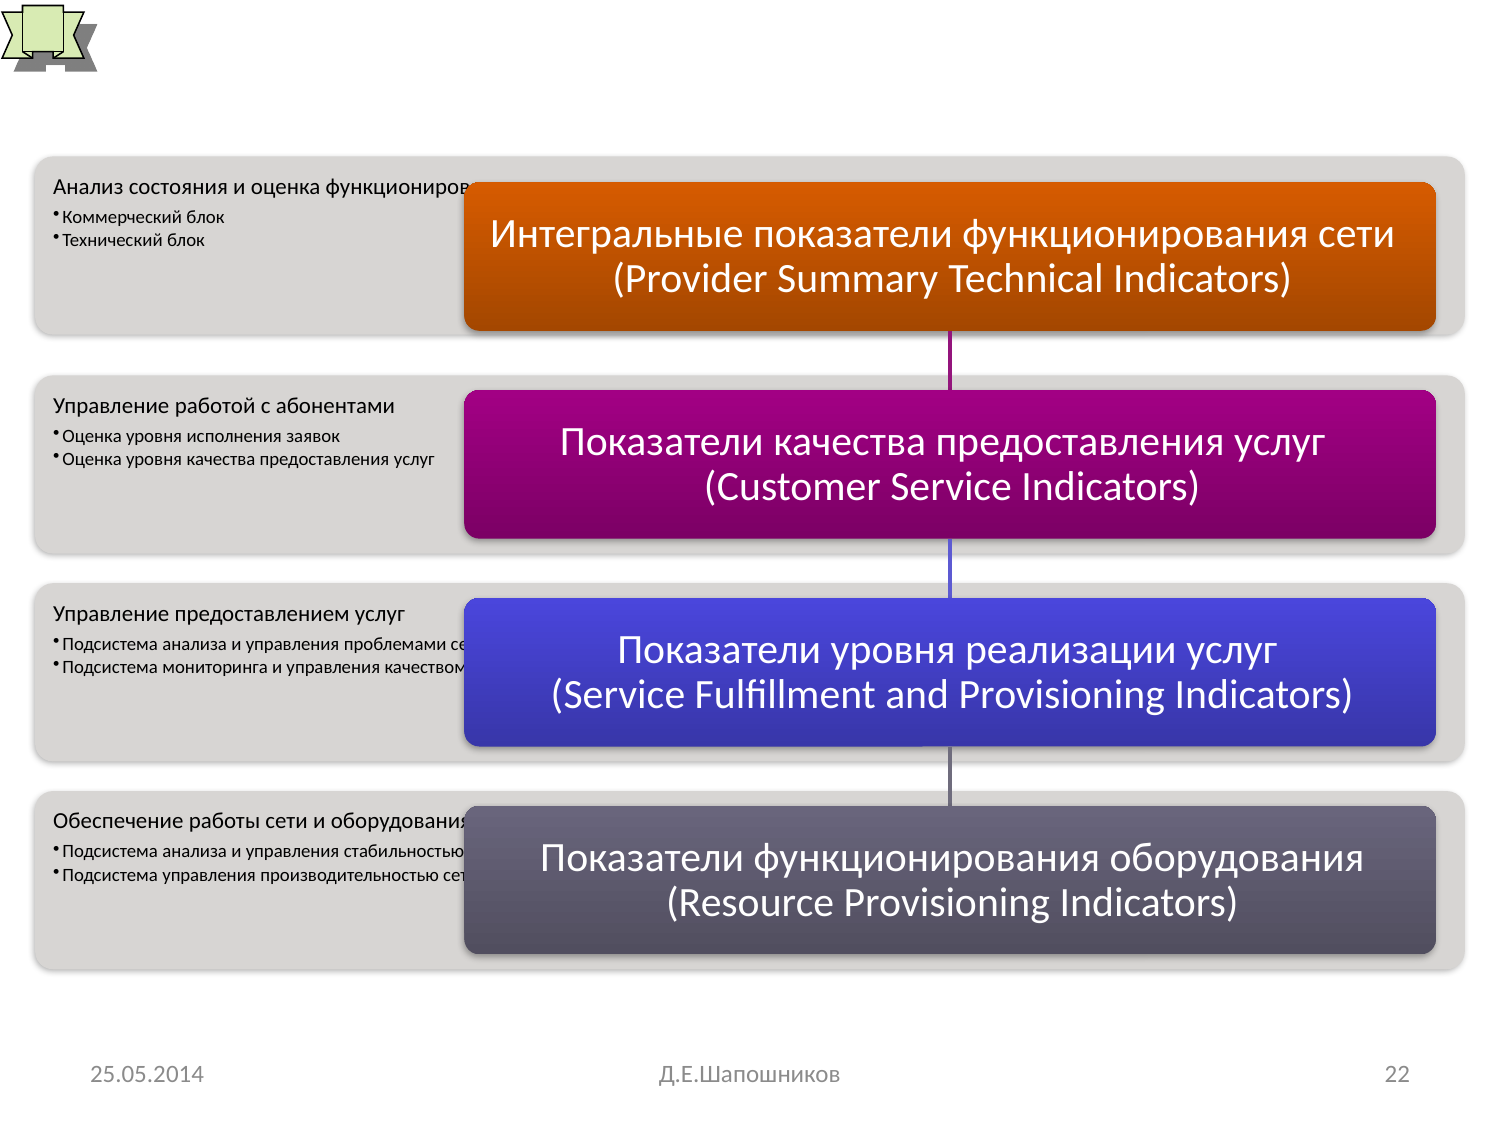

# Иерархия индикаторов: подсистемы и показатели
Обеспечение работы сети и оборудования
Подсистема анализа и управления стабильностью работы сети
Подсистема управления производительностью сети
Управление предоставлением услуг
Подсистема анализа и управления проблемами сети
Подсистема мониторинга и управления качеством предоставления услуг
Управление работой с абонентами
Оценка уровня исполнения заявок
Оценка уровня качества предоставления услуг
Анализ состояния и оценка функционирования сети
Коммерческий блок
Технический блок
Интегральные показатели функционирования сети
(Provider Summary Technical Indicators)
Показатели качества предоставления услуг
(Customer Service Indicators)
Показатели уровня реализации услуг
(Service Fulfillment and Provisioning Indicators)
Показатели функционирования оборудования
(Resource Provisioning Indicators)
25.05.2014
Д.Е.Шапошников
22